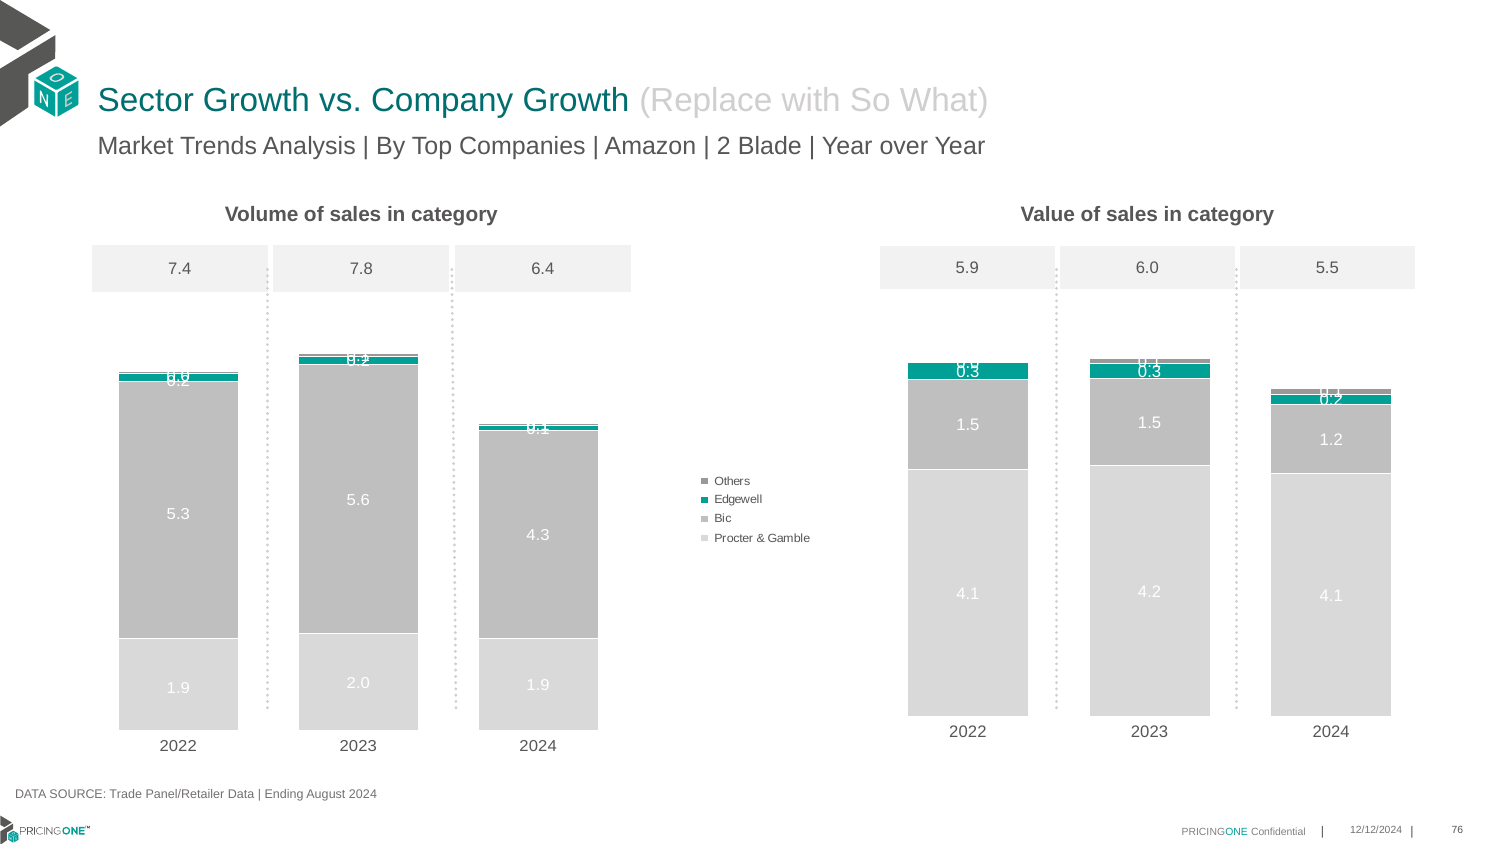

# Sector Growth vs. Company Growth (Replace with So What)
Market Trends Analysis | By Top Companies | Amazon | 2 Blade | Year over Year
| Value of sales in category |  |  |
| --- | --- | --- |
| 5.9 | 6.0 | 5.5 |
| Volume of sales in category |  |  |
| --- | --- | --- |
| 7.4 | 7.8 | 6.4 |

### Chart

| Category | Procter & Gamble | Bic | Edgewell | Others |
|---|---|---|---|---|
| 2022 | 4.120063 | 1.513276 | 0.280851 | 0.015284 |
| 2023 | 4.183471 | 1.45625 | 0.2571 | 0.078316 |
| 2024 | 4.053525 | 1.161527 | 0.156965 | 0.107628 |

### Chart

| Category | Procter & Gamble | Bic | Edgewell | Others |
|---|---|---|---|---|
| 2022 | 1.910224 | 5.330354 | 0.173824 | 0.033664 |
| 2023 | 2.008593 | 5.586468 | 0.168097 | 0.068814 |
| 2024 | 1.904697 | 4.327689 | 0.094023 | 0.056249 |
DATA SOURCE: Trade Panel/Retailer Data | Ending August 2024

12/12/2024
76